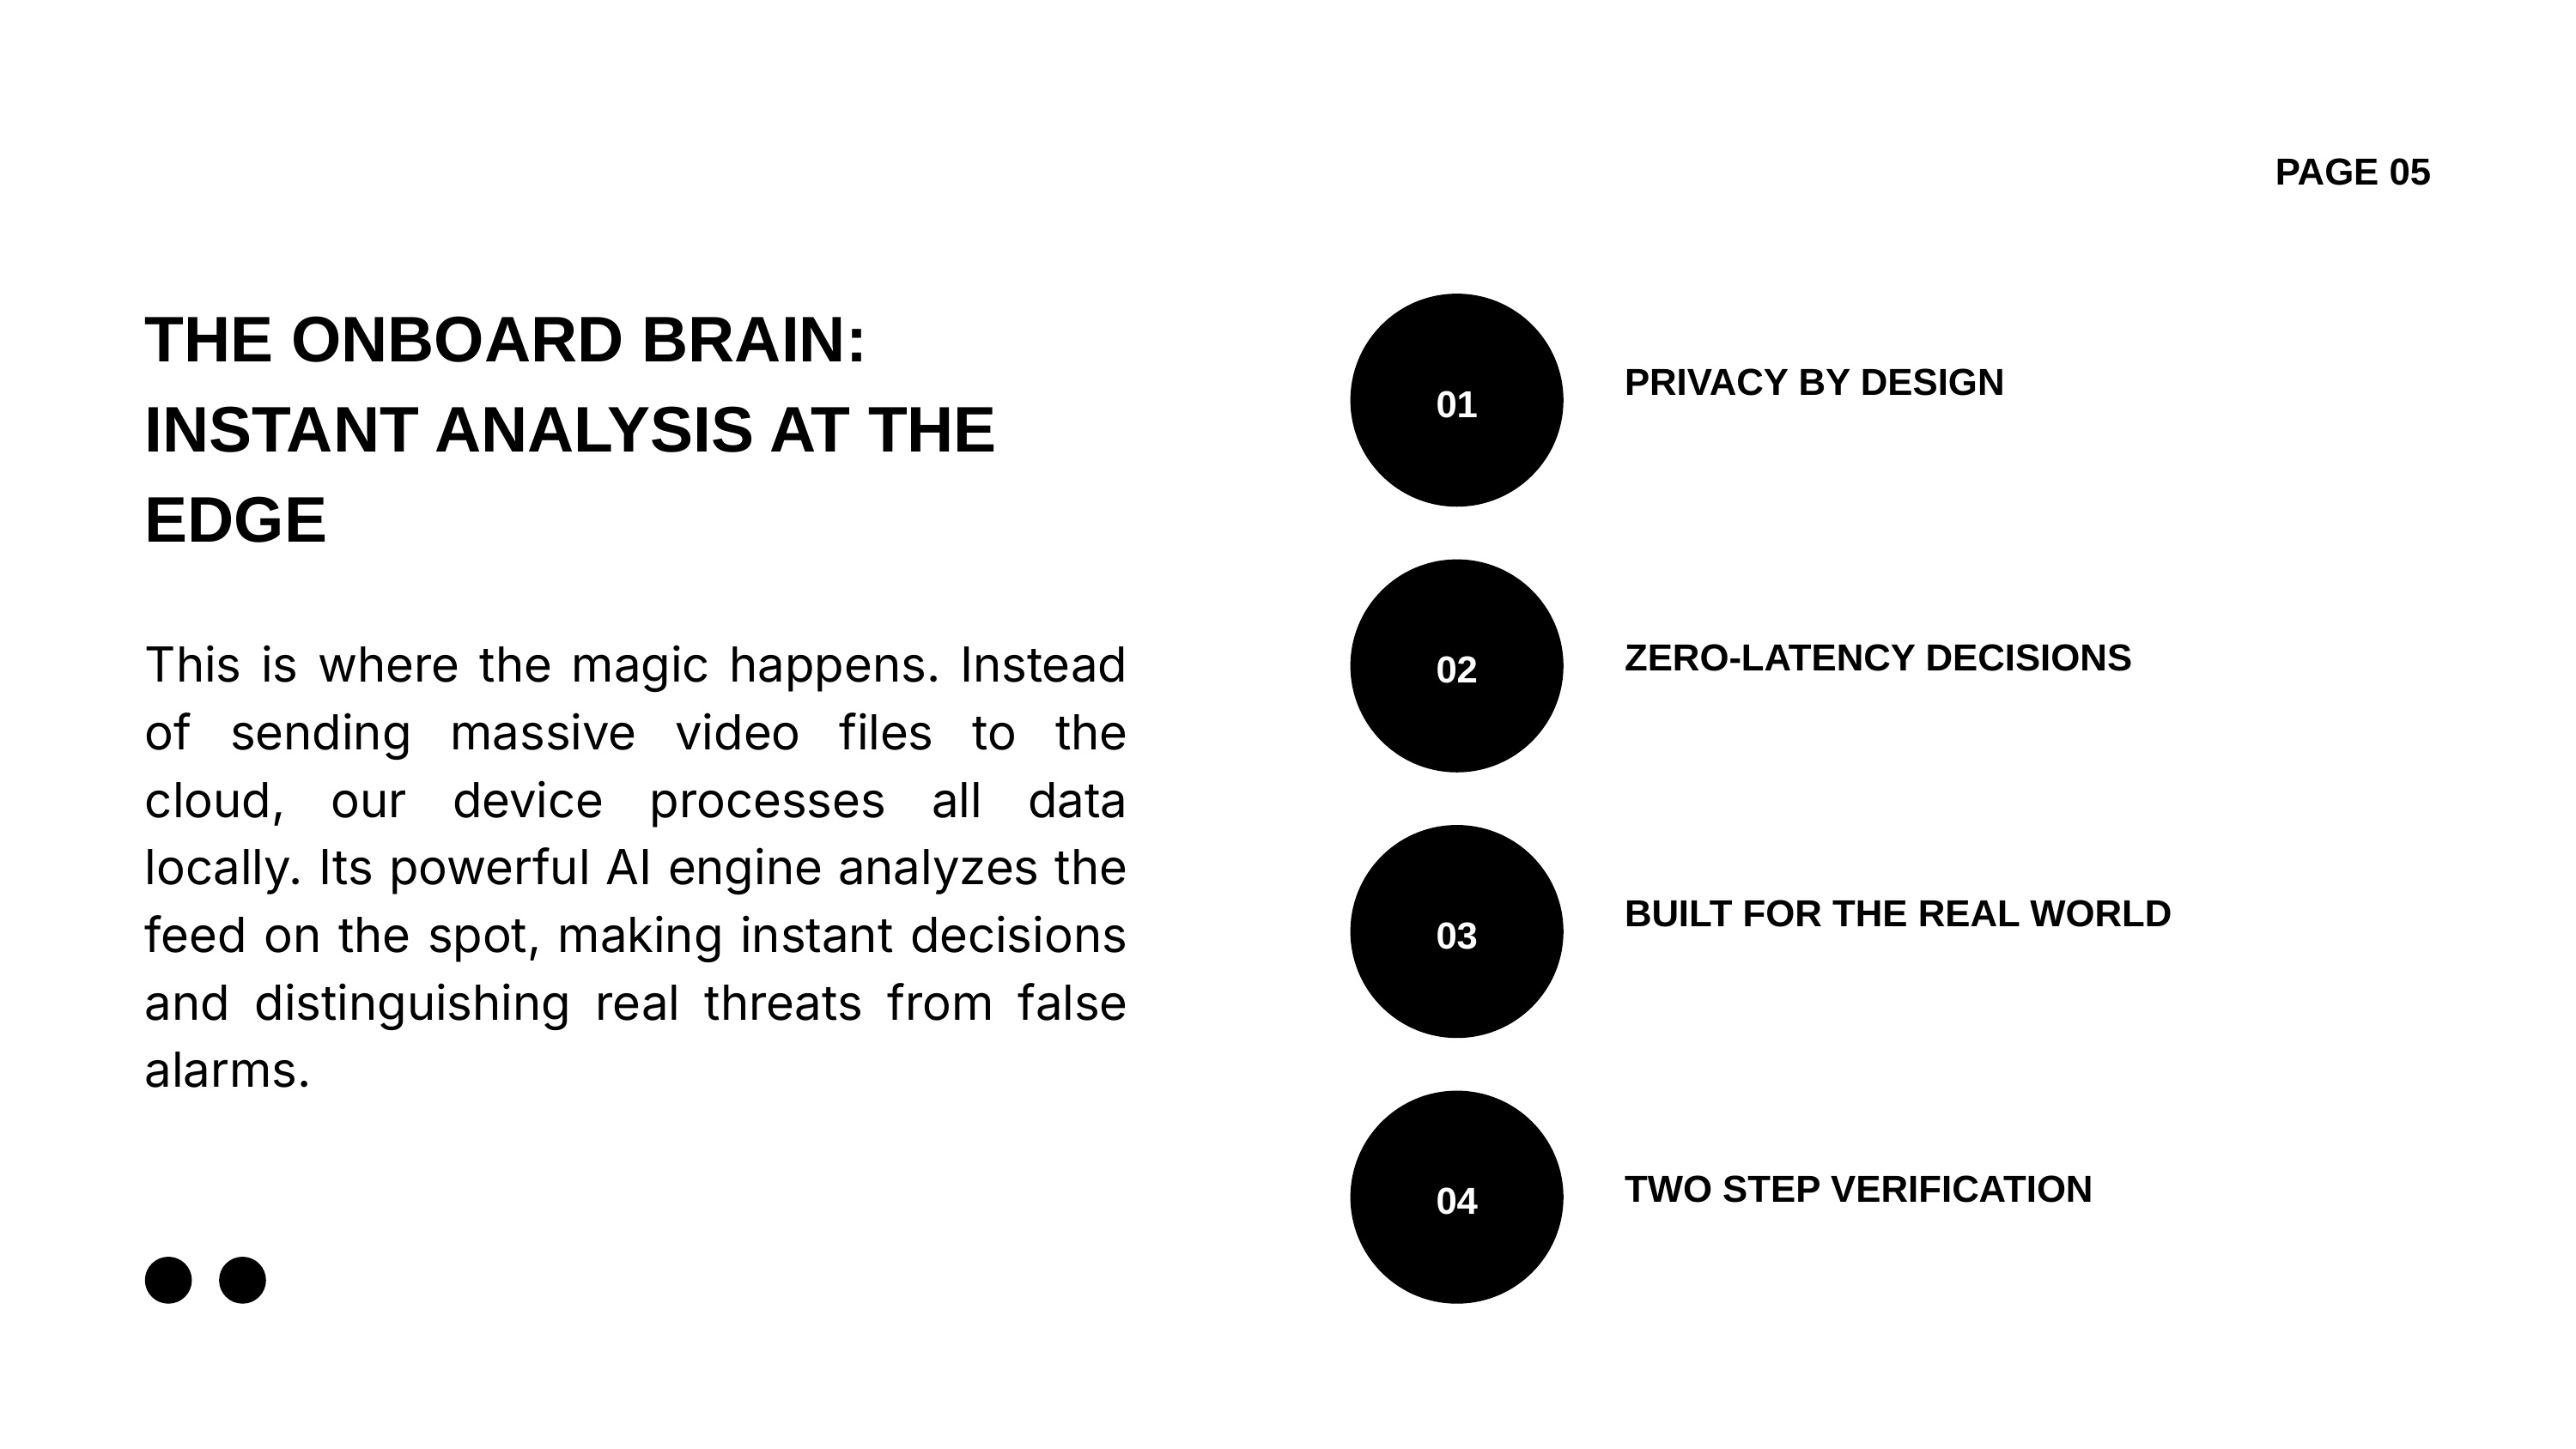

PAGE 05
THE ONBOARD BRAIN: INSTANT ANALYSIS AT THE EDGE

PRIVACY BY DESIGN
01

This is where the magic happens. Instead of sending massive video files to the cloud, our device processes all data locally. Its powerful AI engine analyzes the feed on the spot, making instant decisions and distinguishing real threats from false alarms.
ZERO-LATENCY DECISIONS
02

BUILT FOR THE REAL WORLD
03

TWO STEP VERIFICATION
04